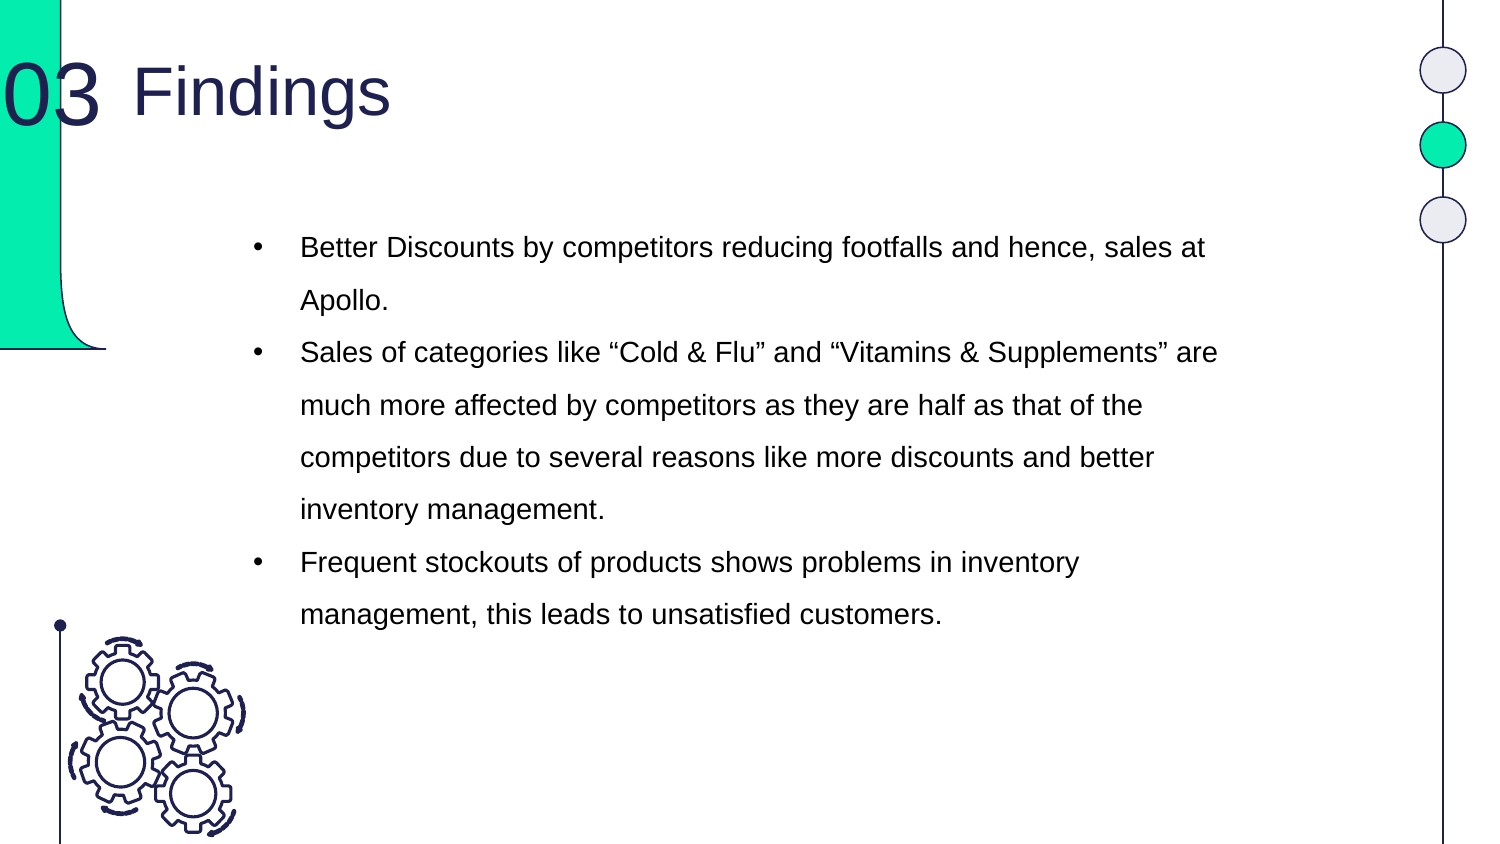

03
# Findings
Better Discounts by competitors reducing footfalls and hence, sales at Apollo.
Sales of categories like “Cold & Flu” and “Vitamins & Supplements” are much more affected by competitors as they are half as that of the competitors due to several reasons like more discounts and better inventory management.
Frequent stockouts of products shows problems in inventory management, this leads to unsatisfied customers.